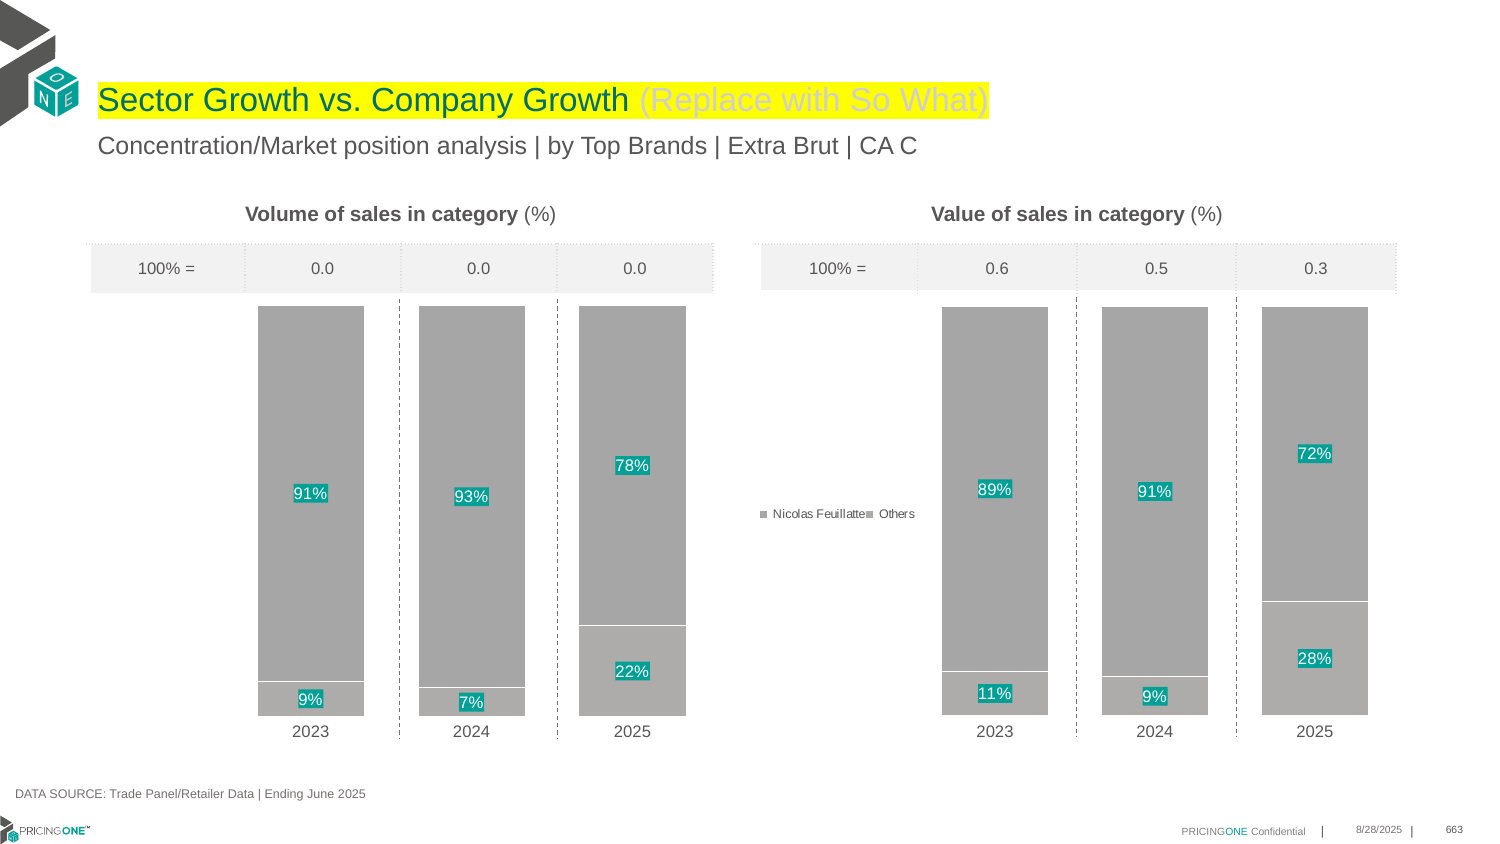

# Sector Growth vs. Company Growth (Replace with So What)
Concentration/Market position analysis | by Top Brands | Extra Brut | CA C
| Volume of sales in category (%) |  |  |  |
| --- | --- | --- | --- |
| 100% = | 0.0 | 0.0 | 0.0 |
| Value of sales in category (%) |  |  |  |
| --- | --- | --- | --- |
| 100% = | 0.6 | 0.5 | 0.3 |

### Chart

| Category | Others | Nicolas Feuillatte |
|---|---|---|
| 2023 | 0.08588652482269503 | 0.914113475177305 |
| 2024 | 0.06908038923468046 | 0.9309196107653196 |
| 2025 | 0.22065040650406506 | 0.7793495934959349 |

### Chart

| Category | Others | Nicolas Feuillatte |
|---|---|---|
| 2023 | 0.10845470122081816 | 0.8915452987791819 |
| 2024 | 0.09489721613070626 | 0.9051027838692938 |
| 2025 | 0.2795397853481802 | 0.7204602146518198 |
DATA SOURCE: Trade Panel/Retailer Data | Ending June 2025

8/28/2025
663